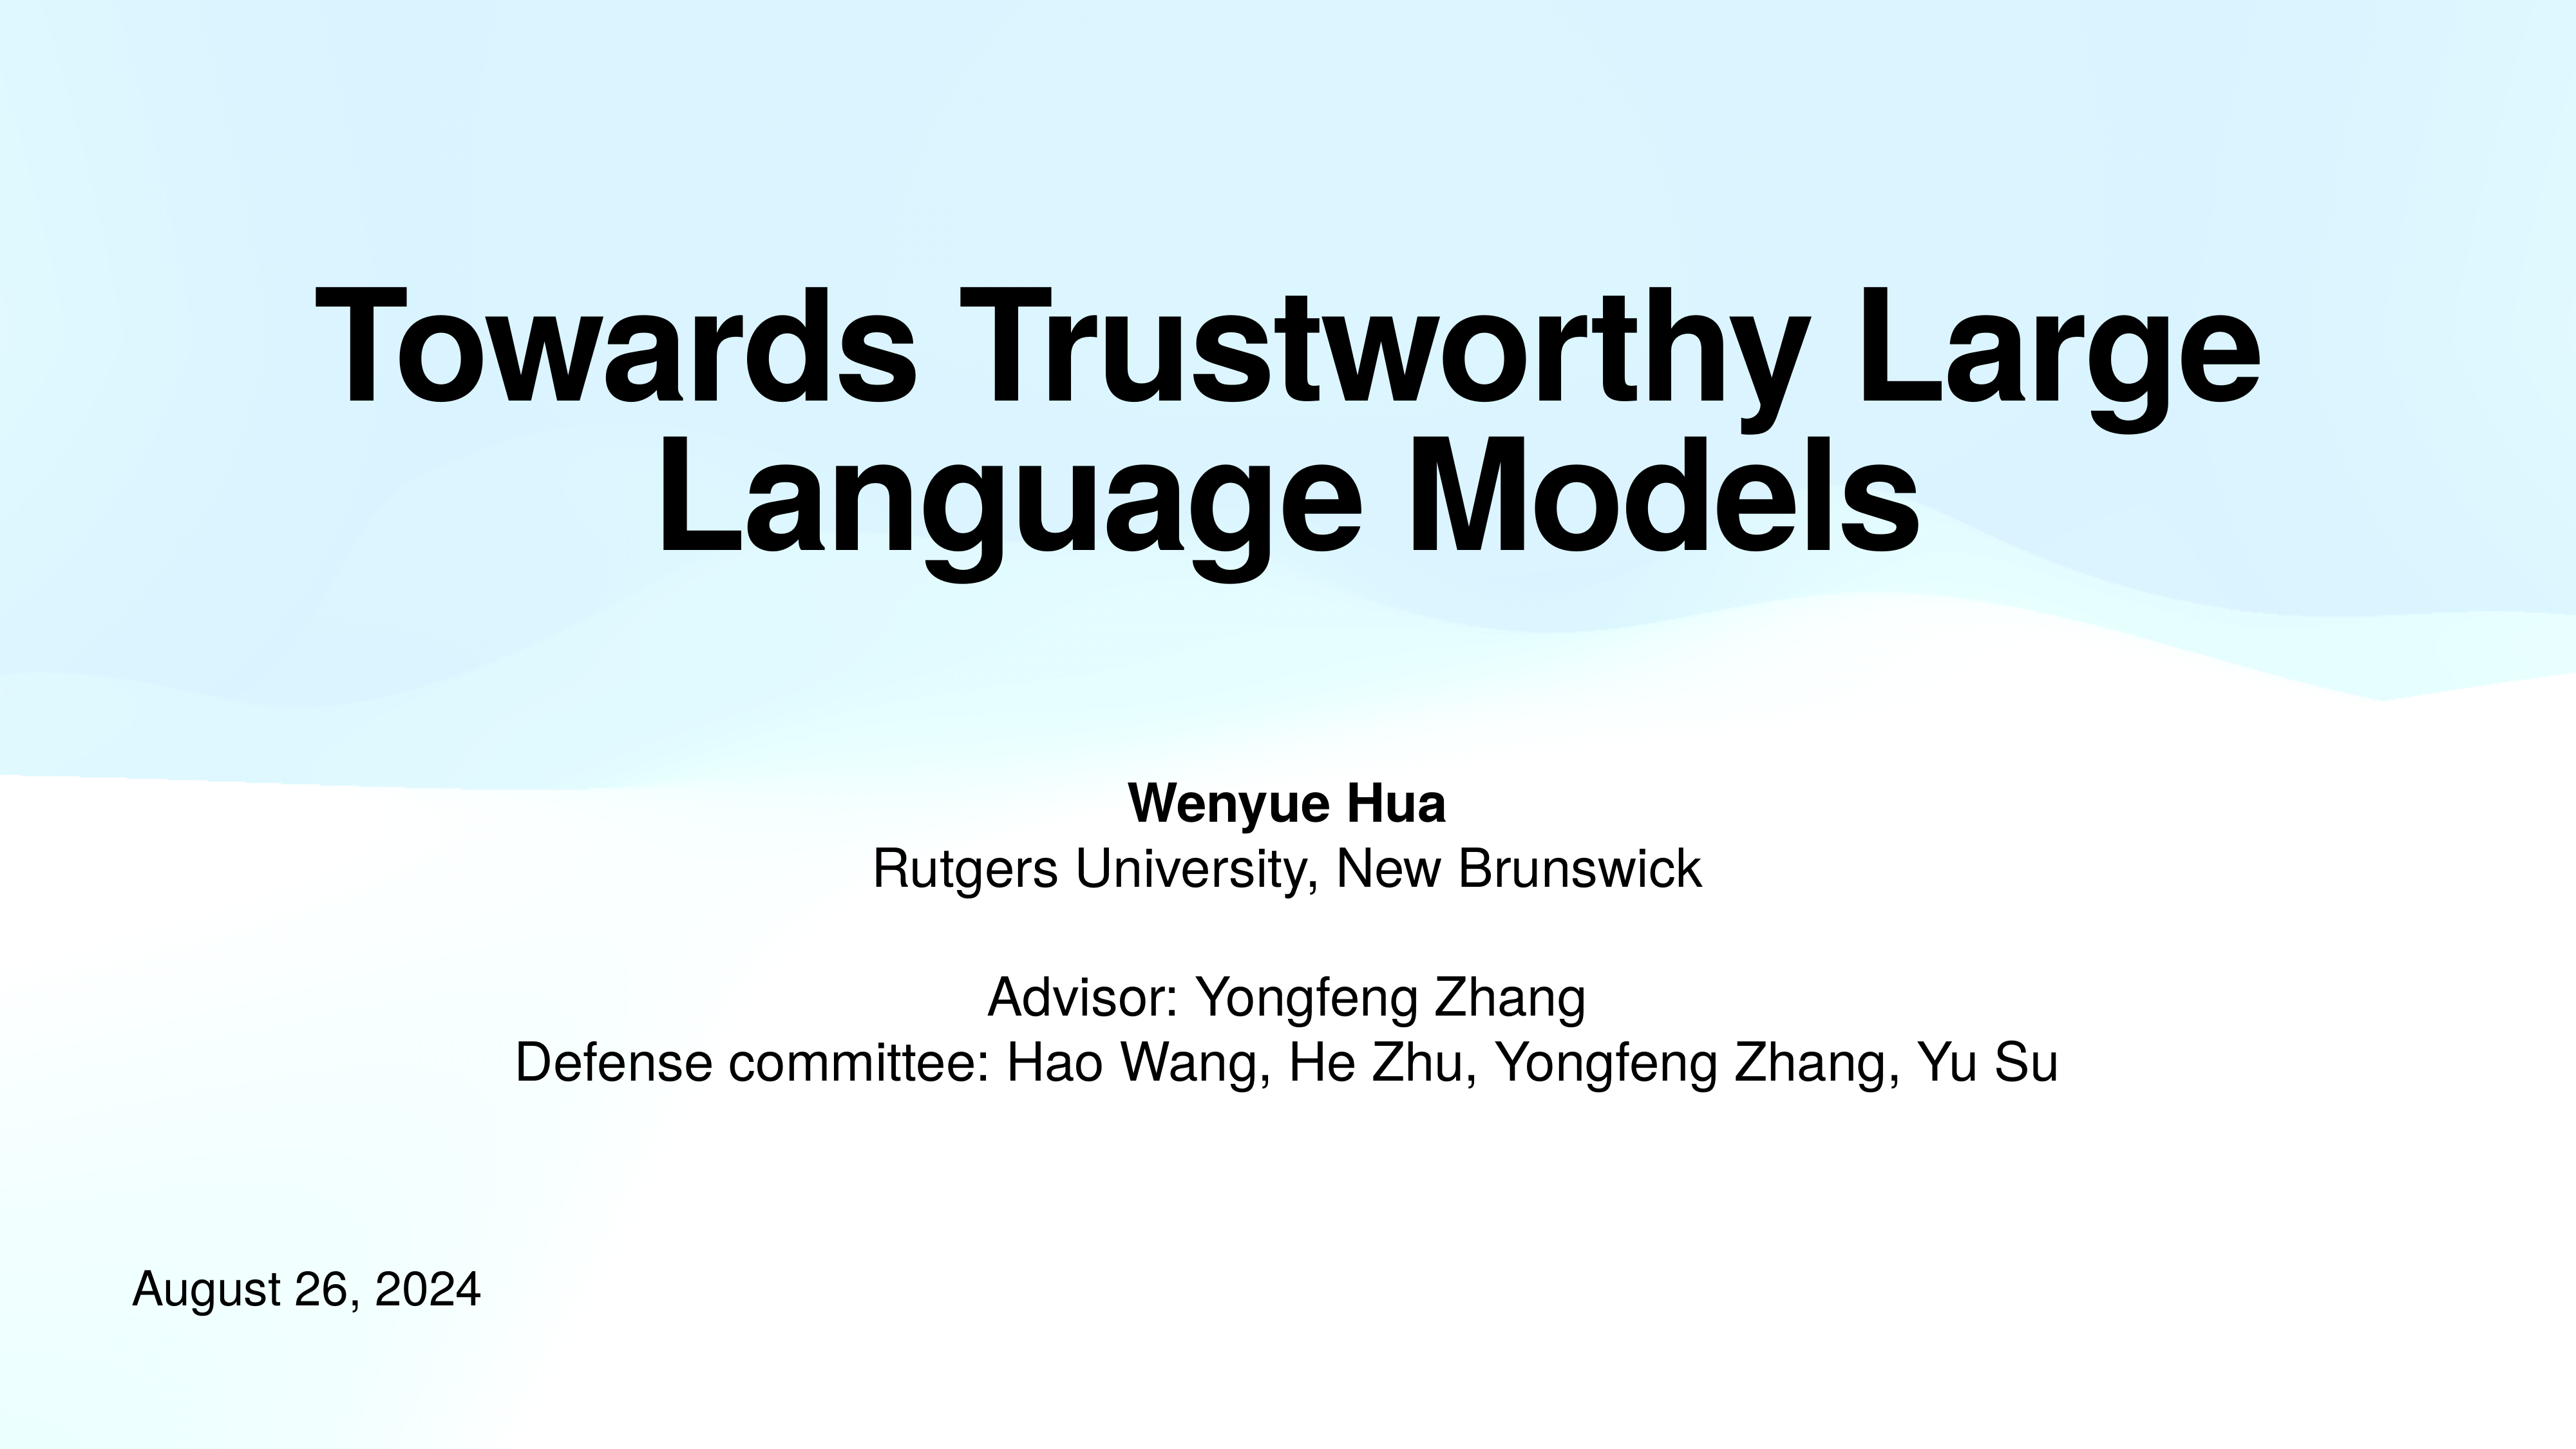

# Towards Trustworthy Large Language Models
Wenyue Hua
Rutgers University, New Brunswick

Advisor: Yongfeng Zhang
Defense committee: Hao Wang, He Zhu, Yongfeng Zhang, Yu Su
August 26, 2024